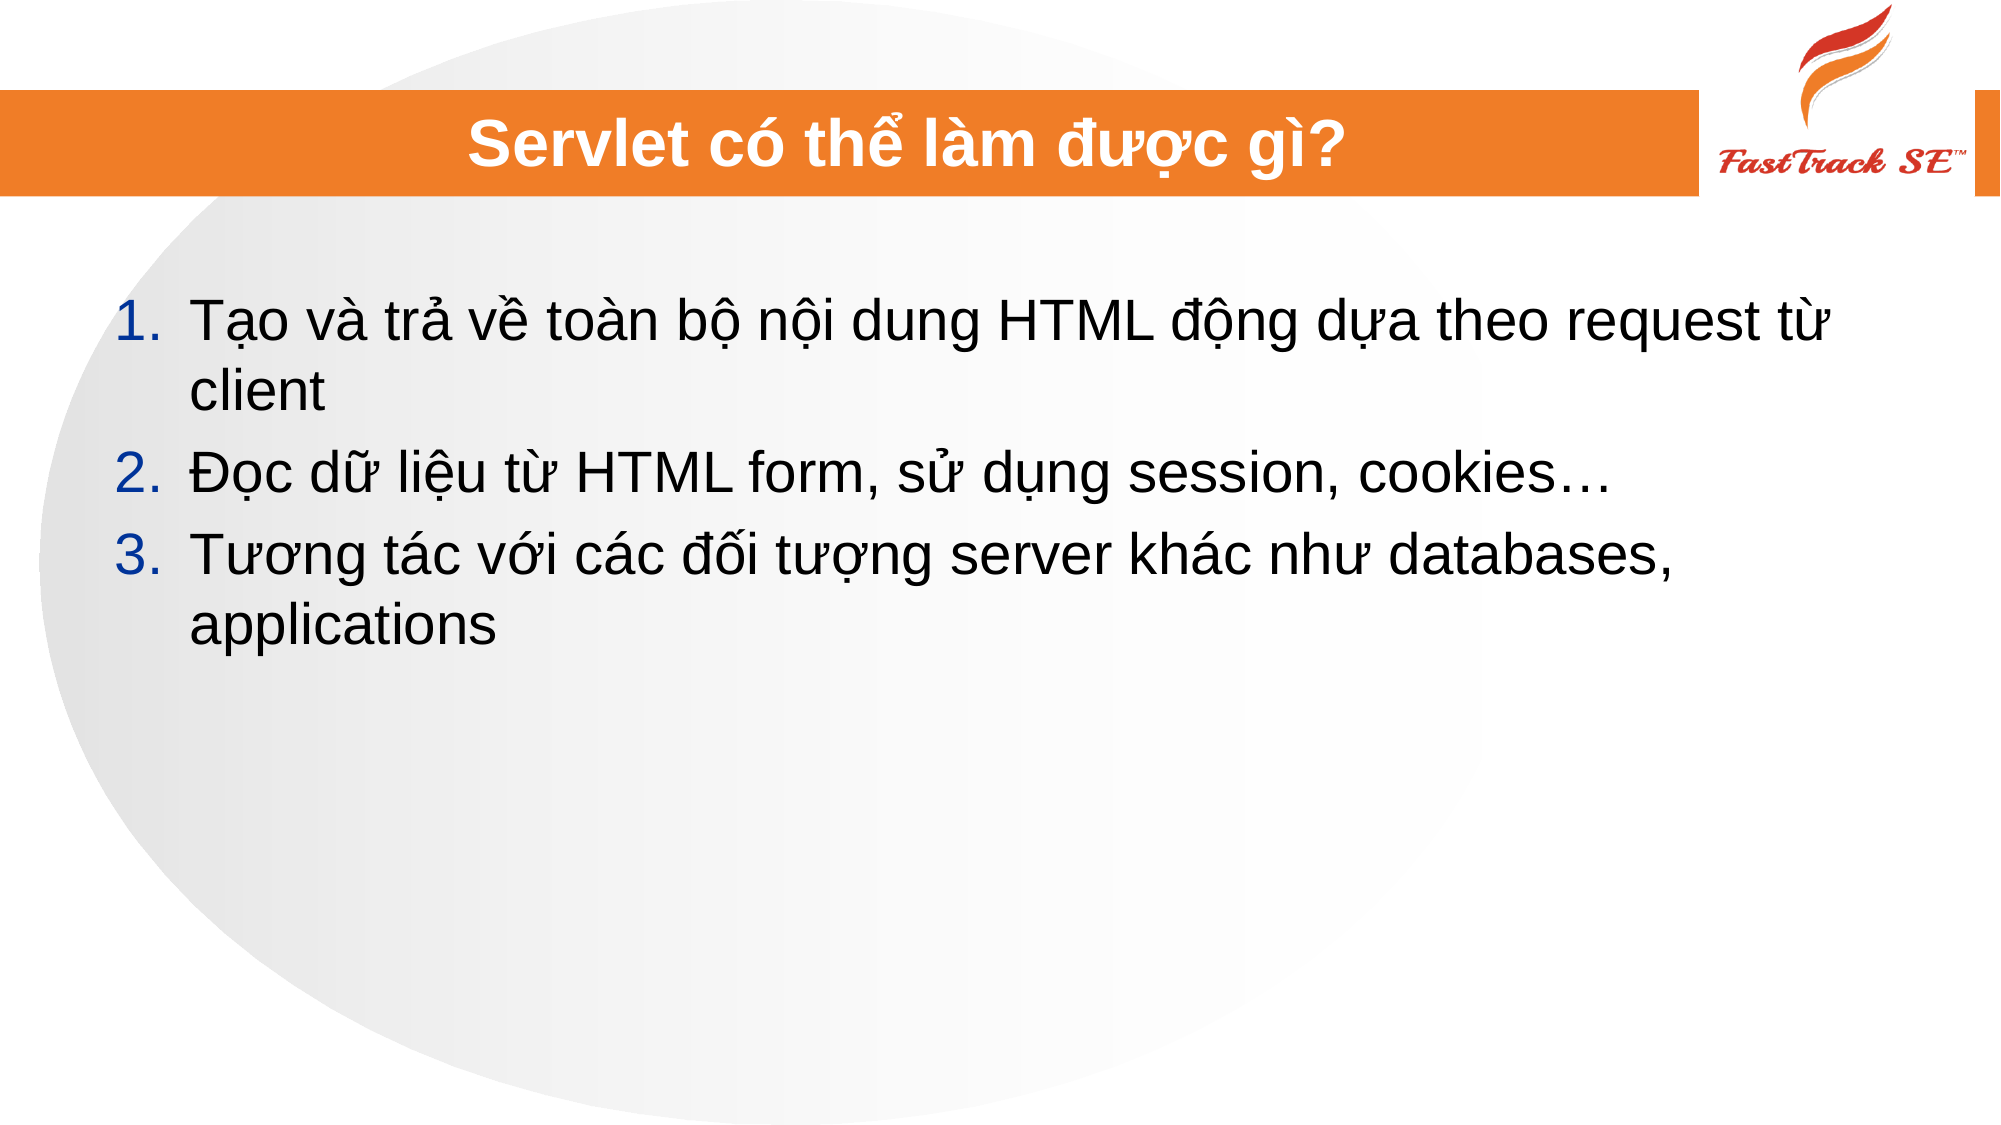

# Servlet có thể làm được gì?
Tạo và trả về toàn bộ nội dung HTML động dựa theo request từ client
Đọc dữ liệu từ HTML form, sử dụng session, cookies…
Tương tác với các đối tượng server khác như databases, applications